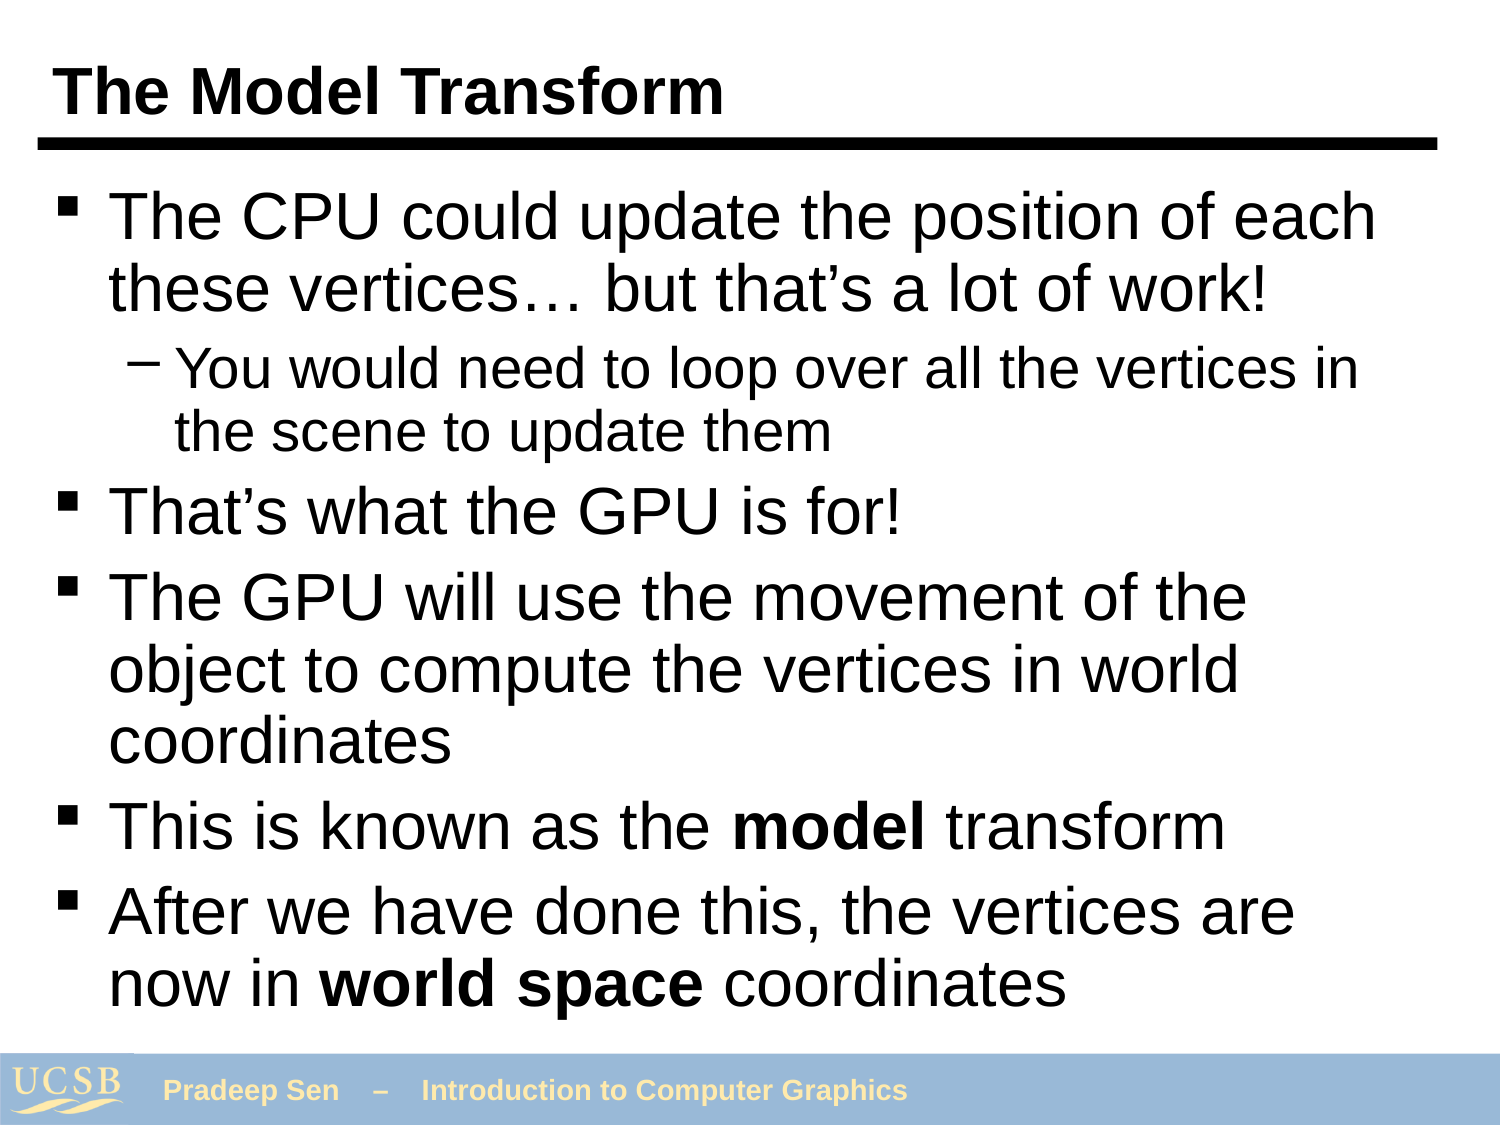

# The Model Transform
The CPU could update the position of each these vertices… but that’s a lot of work!
You would need to loop over all the vertices in the scene to update them
That’s what the GPU is for!
The GPU will use the movement of the object to compute the vertices in world coordinates
This is known as the model transform
After we have done this, the vertices are now in world space coordinates